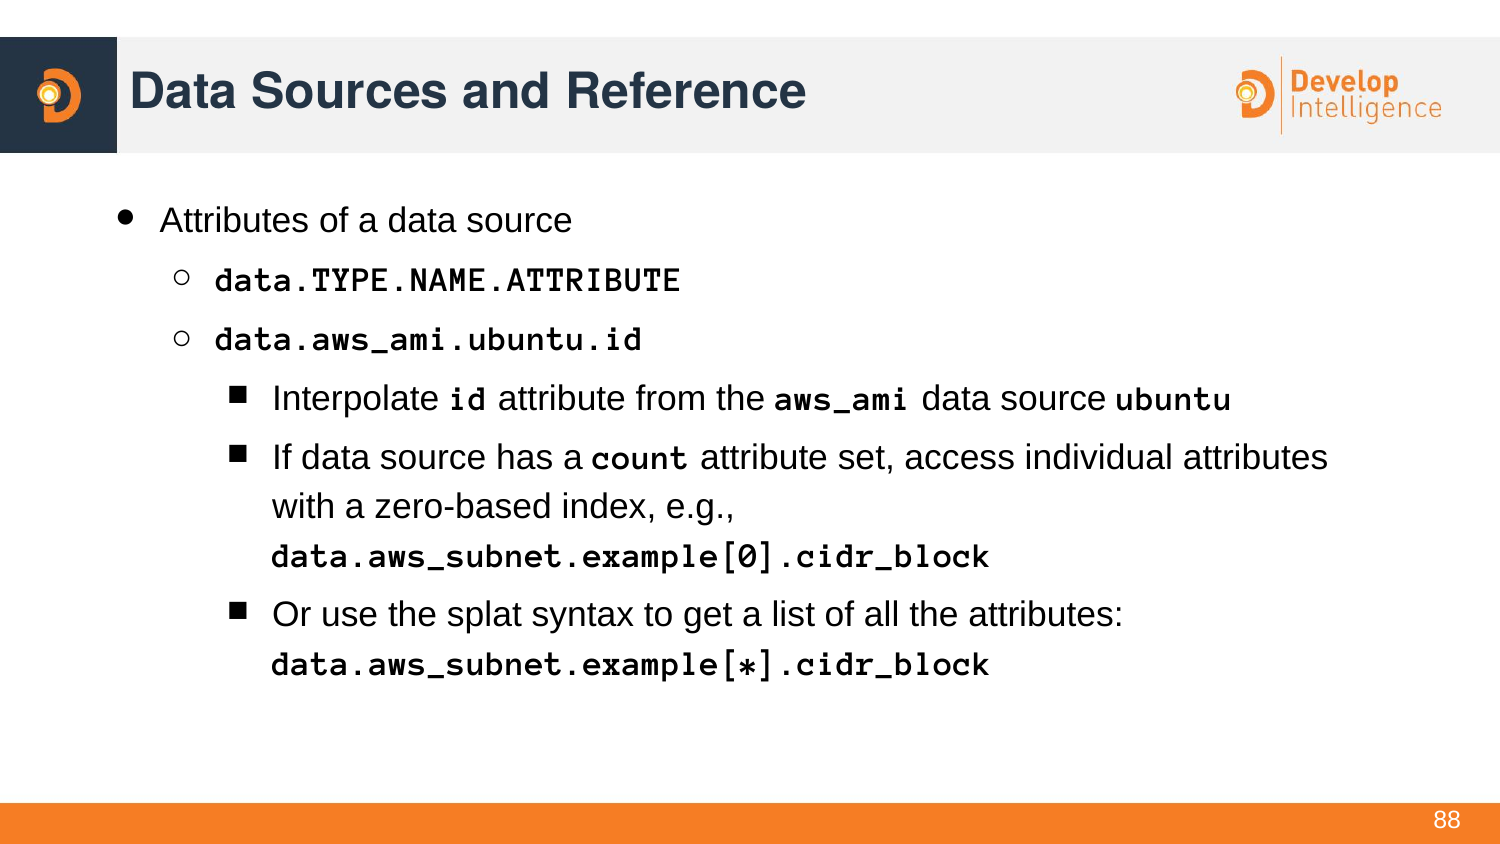

# Data Sources and Reference
Attributes of a data source
data.TYPE.NAME.ATTRIBUTE
data.aws_ami.ubuntu.id
Interpolate id attribute from the aws_ami data source ubuntu
If data source has a count attribute set, access individual attributes with a zero-based index, e.g., data.aws_subnet.example[0].cidr_block
Or use the splat syntax to get a list of all the attributes: data.aws_subnet.example[*].cidr_block

88